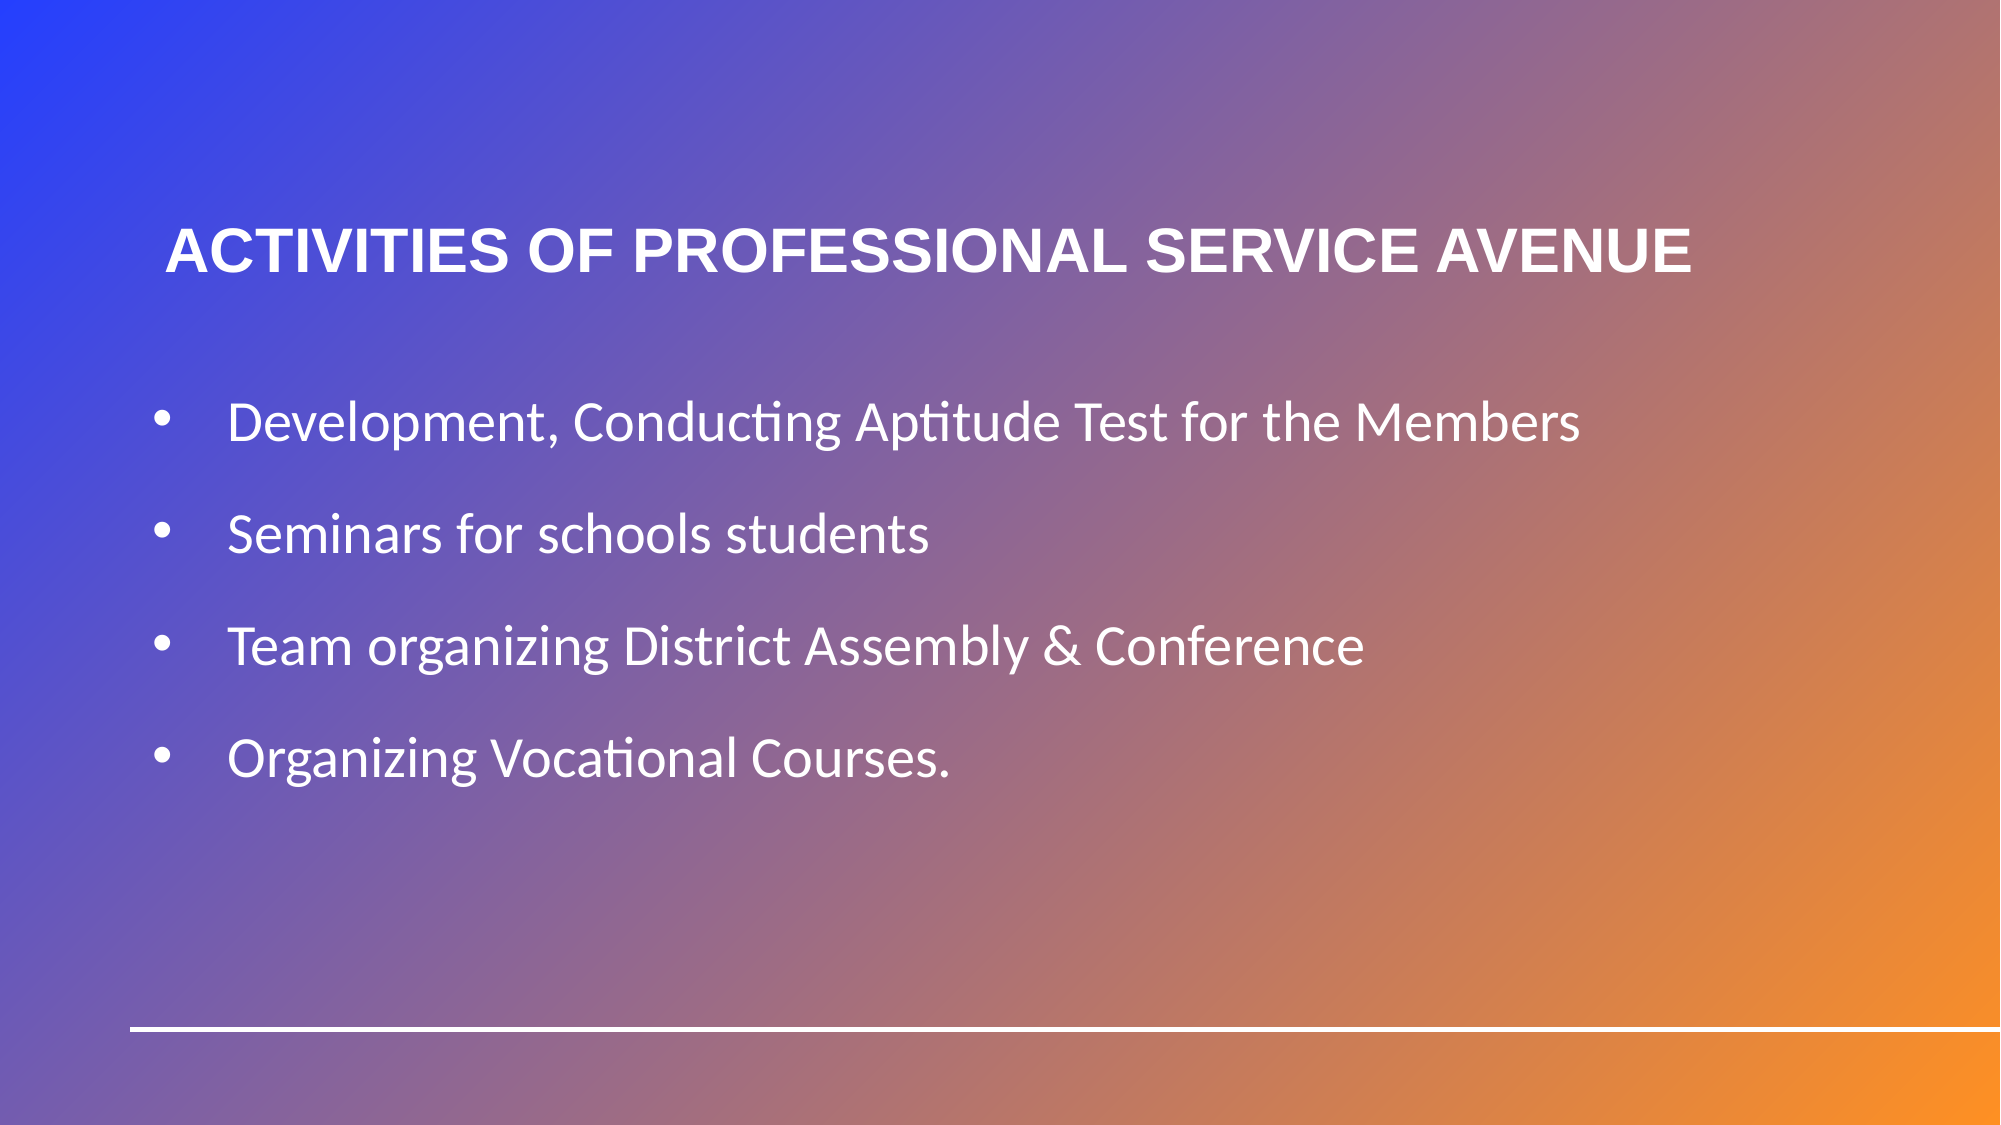

# ACTIVITIES OF PROFESSIONAL SERVICE AVENUE
Development, Conducting Aptitude Test for the Members
Seminars for schools students
Team organizing District Assembly & Conference
Organizing Vocational Courses.